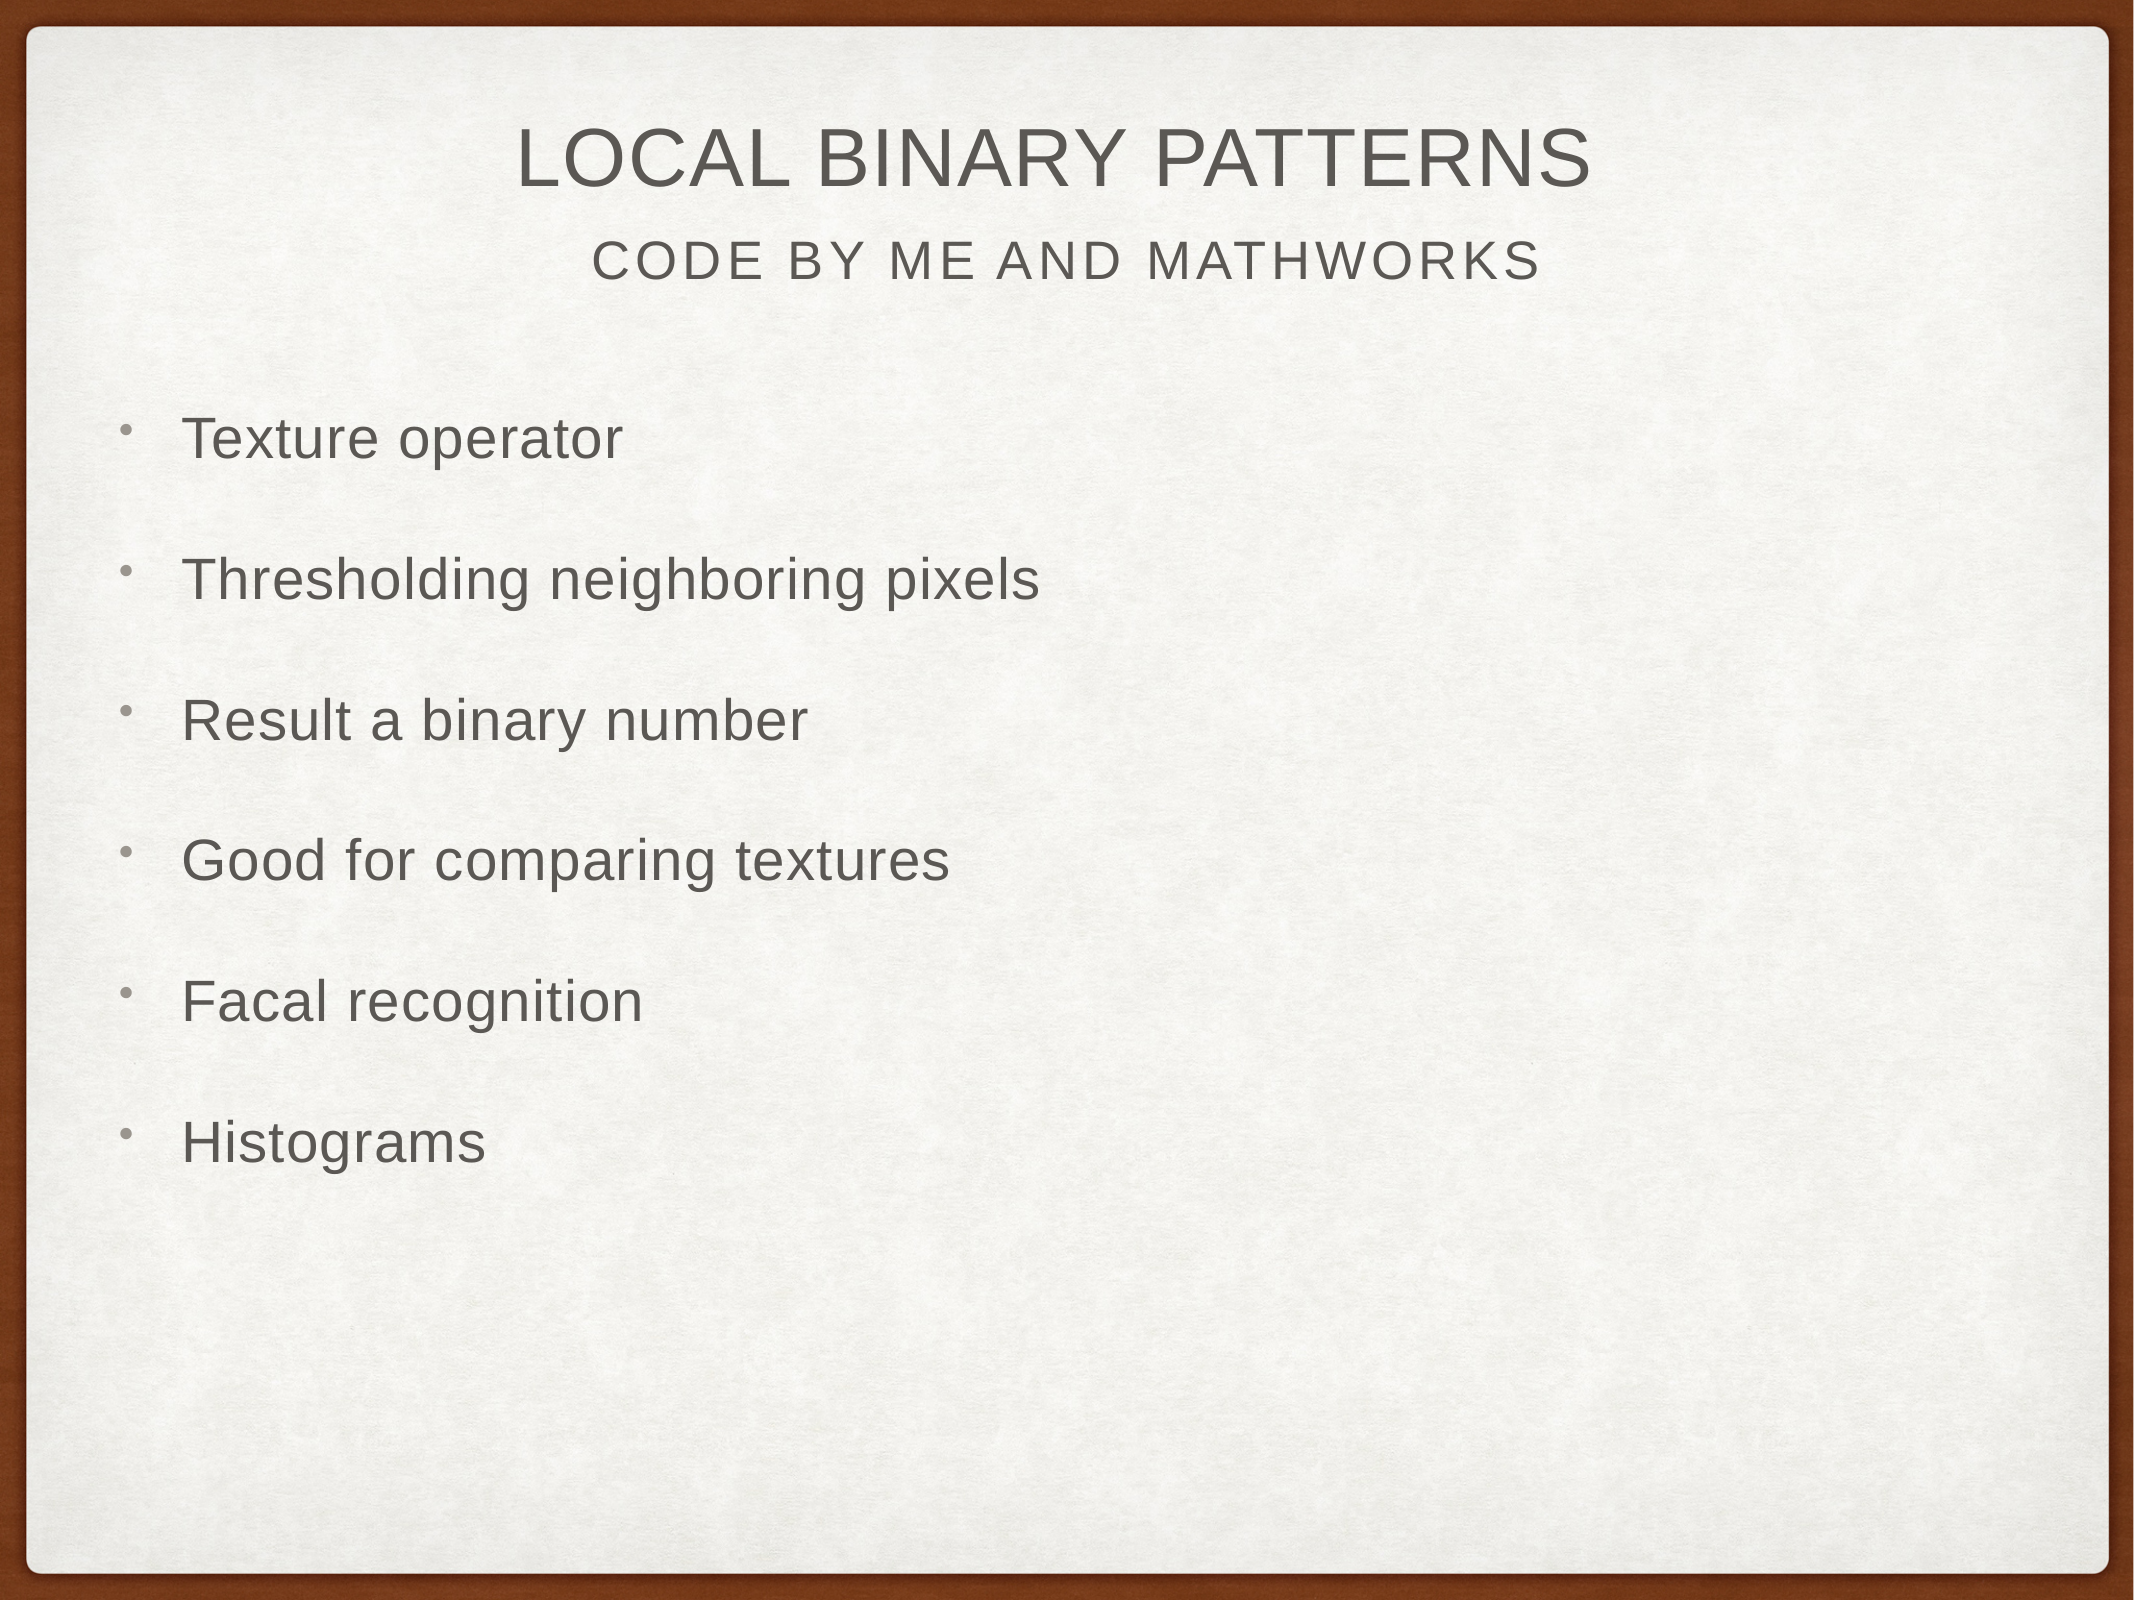

# Local Binary patterns
Code By me And Mathworks
Texture operator
Thresholding neighboring pixels
Result a binary number
Good for comparing textures
Facal recognition
Histograms